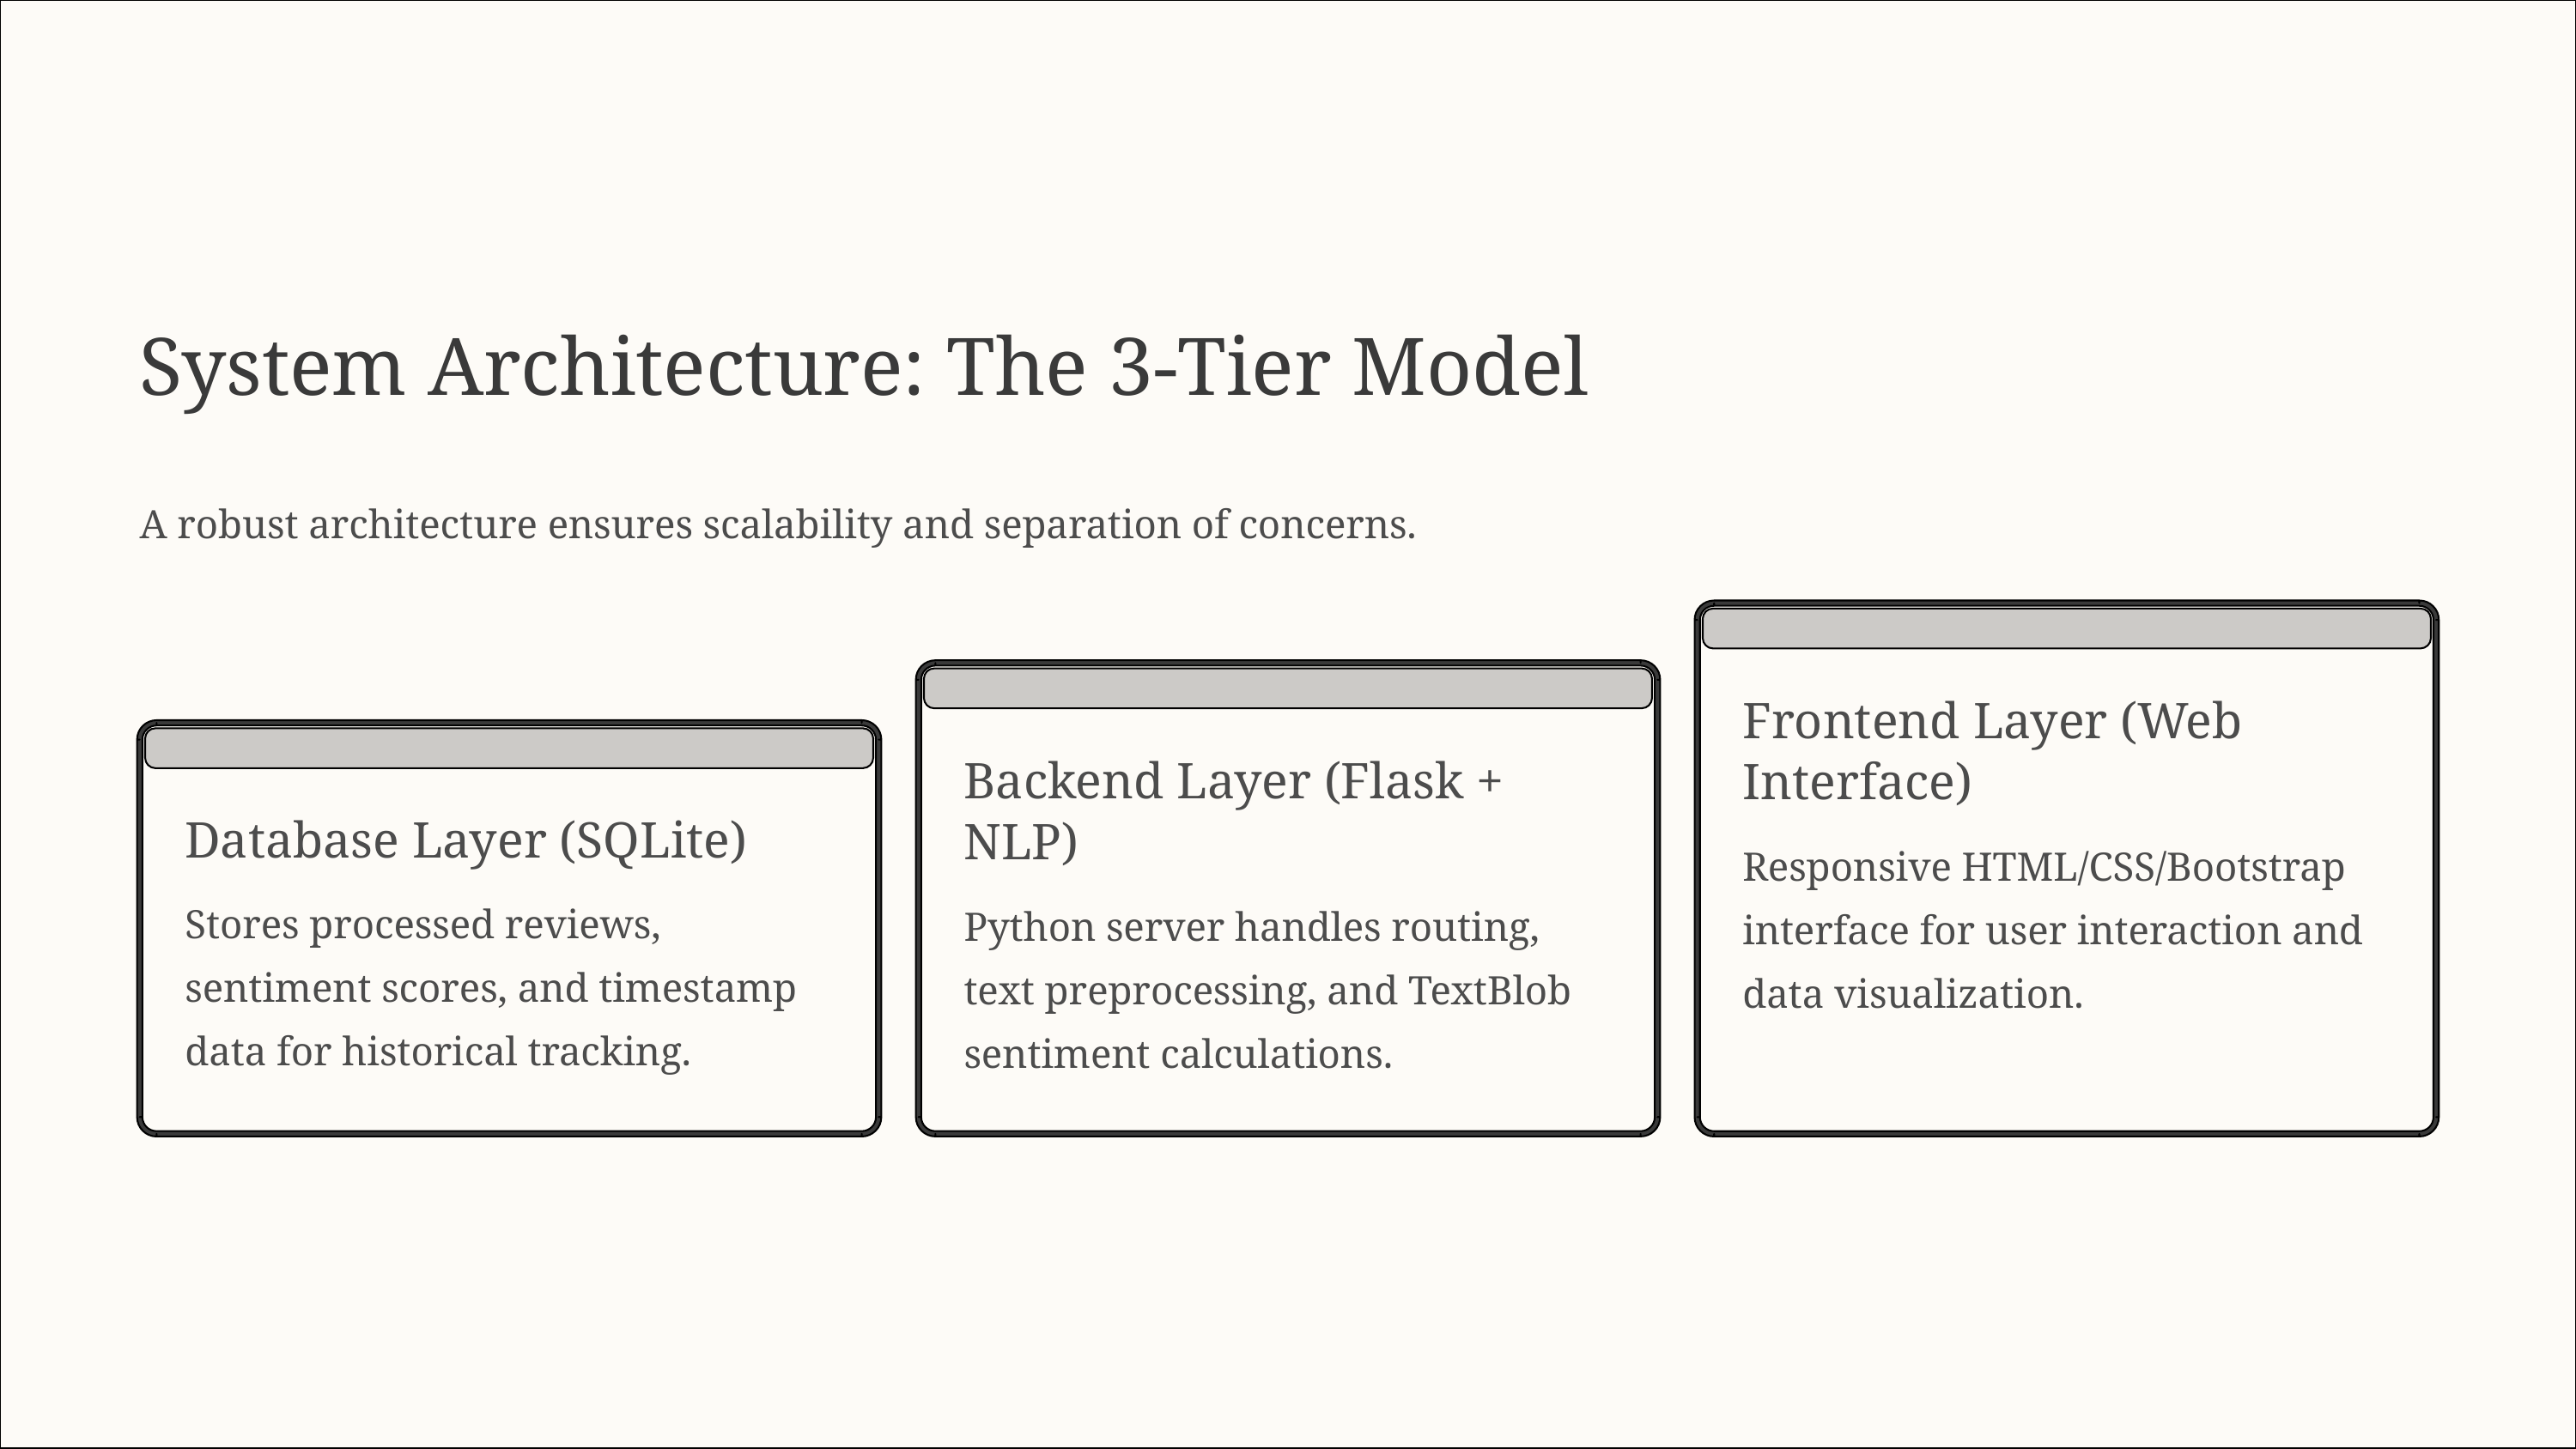

System Architecture: The 3-Tier Model
A robust architecture ensures scalability and separation of concerns.

Frontend Layer (Web Interface)

Backend Layer (Flask + NLP)
Database Layer (SQLite)
Responsive HTML/CSS/Bootstrap interface for user interaction and data visualization.
Stores processed reviews, sentiment scores, and timestamp data for historical tracking.
Python server handles routing, text preprocessing, and TextBlob sentiment calculations.